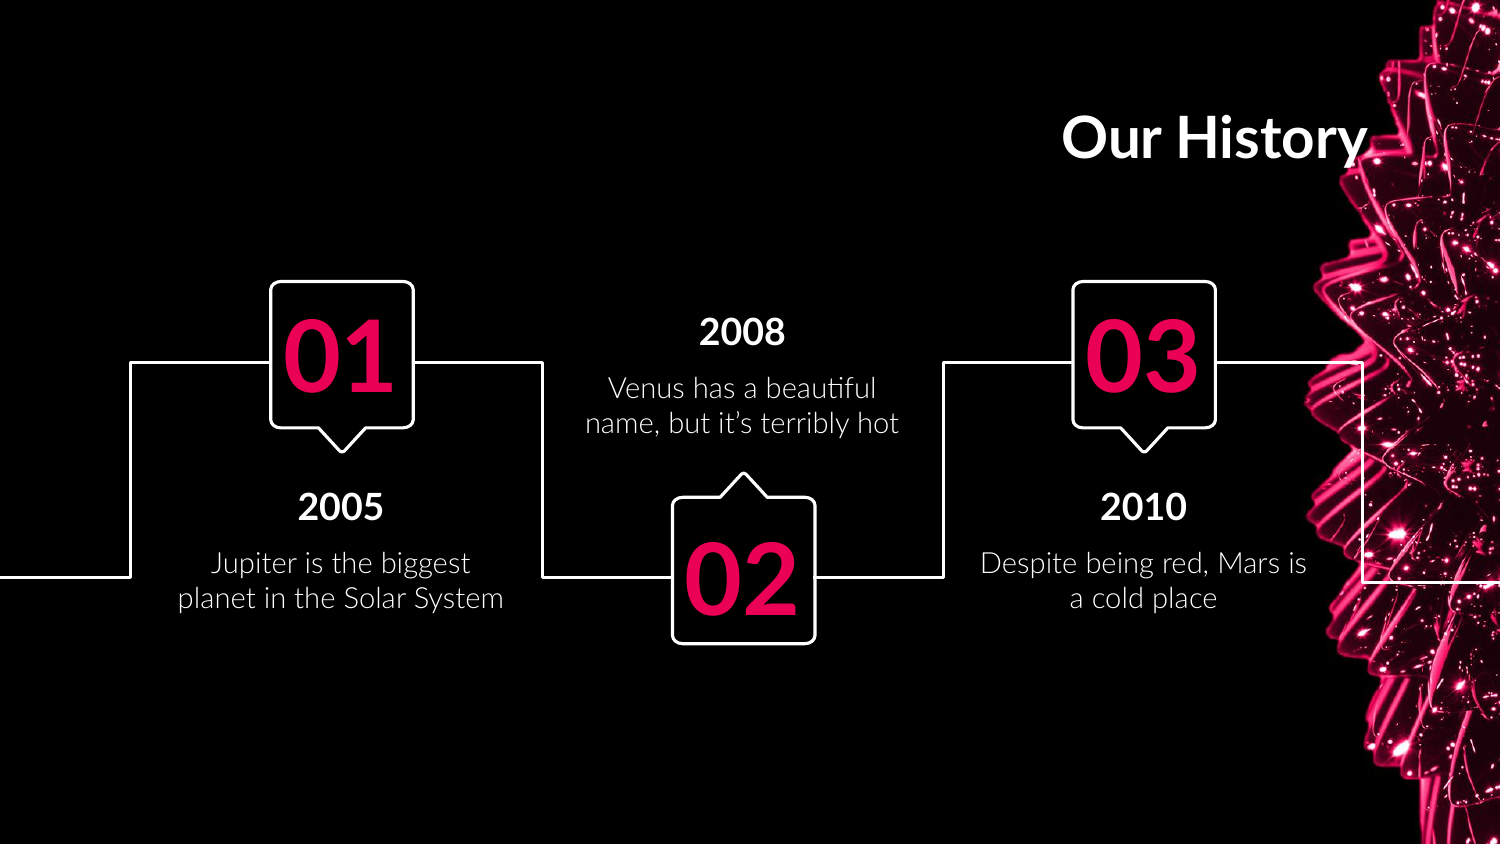

# Our History

01
2008
03
Venus has a beautiful name, but it’s terribly hot

2005
2010
02
Jupiter is the biggest planet in the Solar System
Despite being red, Mars is a cold place